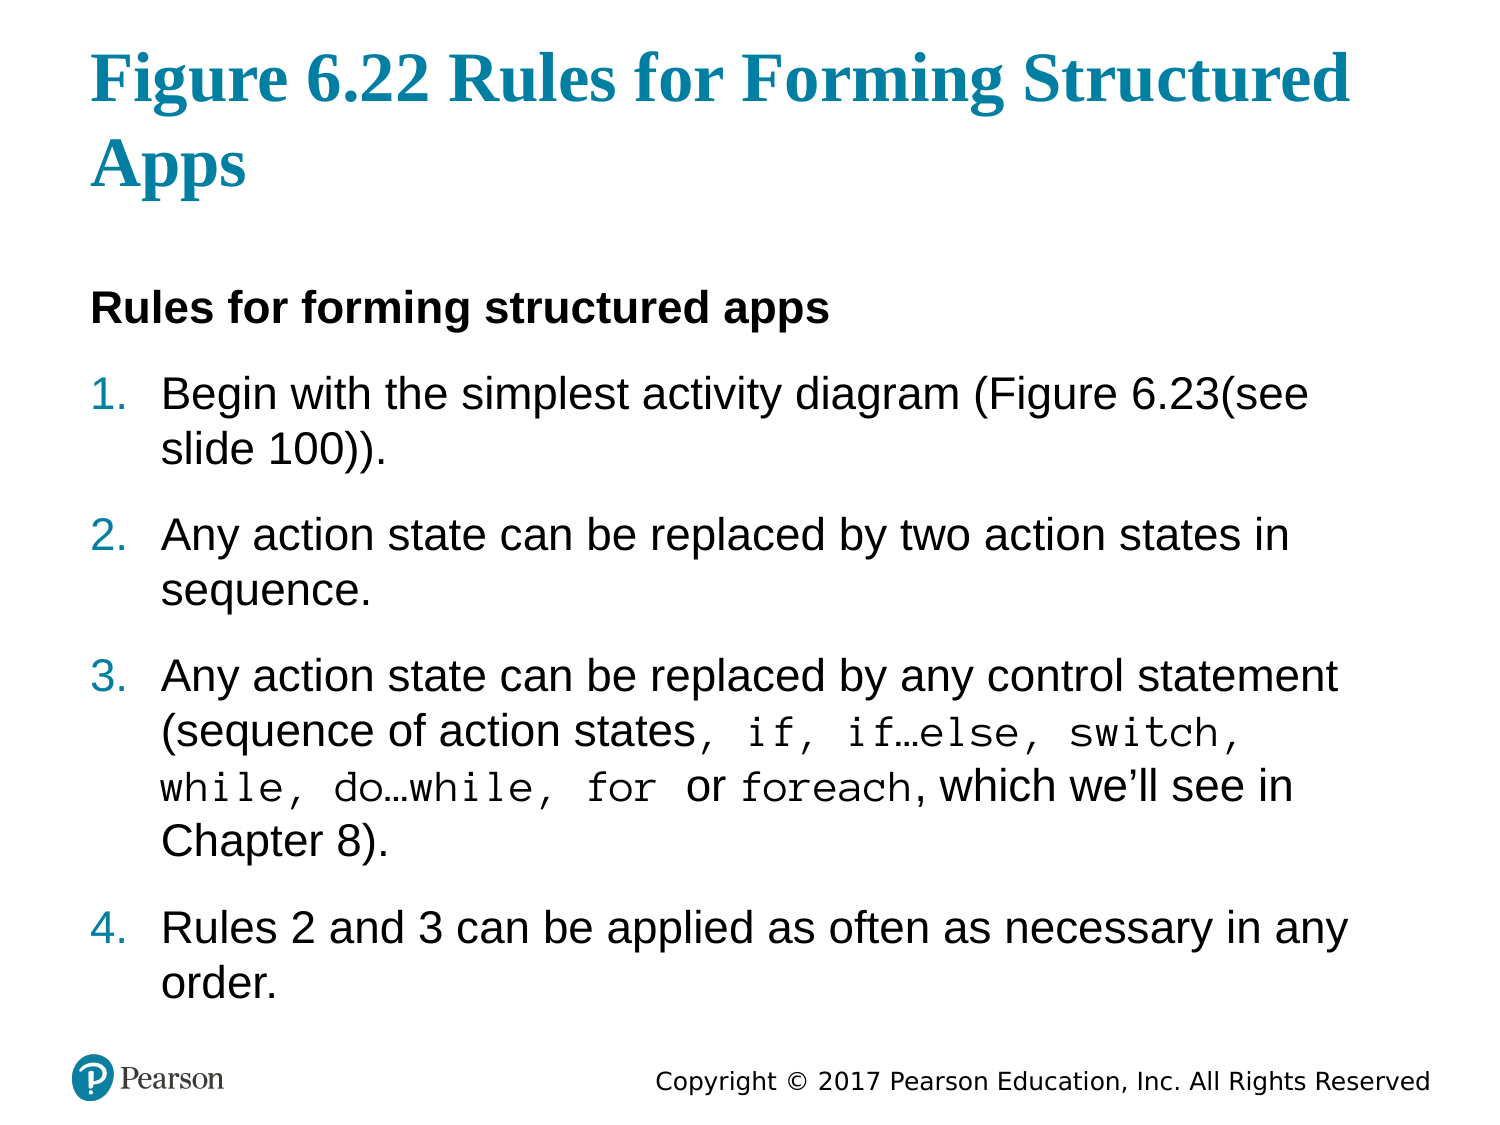

# Figure 6.22 Rules for Forming Structured Apps
Rules for forming structured apps
Begin with the simplest activity diagram (Figure 6.23(see slide 100)).
Any action state can be replaced by two action states in sequence.
Any action state can be replaced by any control statement (sequence of action states, if, if…else, switch, while, do…while, for or foreach, which we’ll see in Chapter 8).
Rules 2 and 3 can be applied as often as necessary in any order.